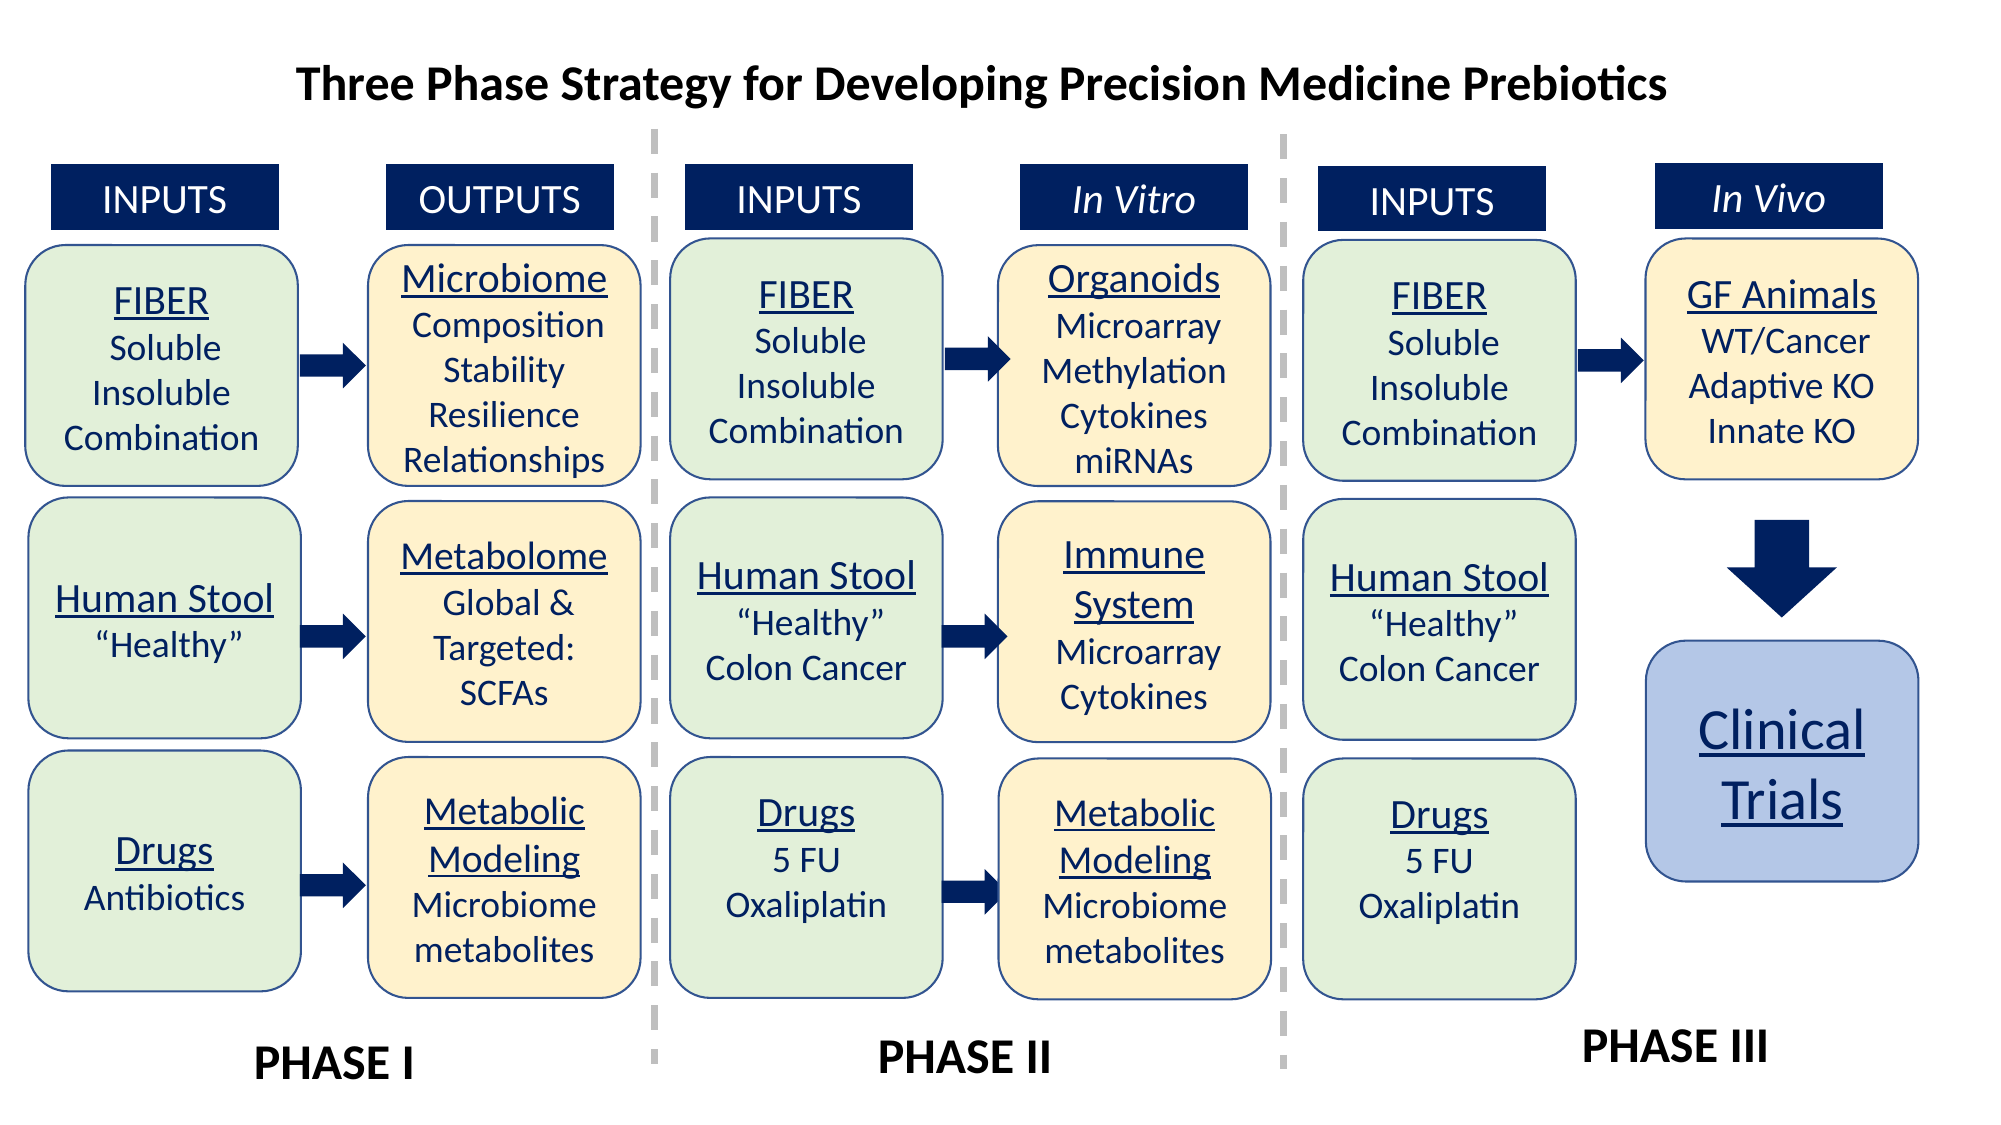

Three Phase Strategy for Developing Precision Medicine Prebiotics
In Vivo
In Vitro
INPUTS
OUTPUTS
INPUTS
INPUTS
FIBER
 Soluble
Insoluble
Combination
GF Animals
 WT/Cancer
Adaptive KO
Innate KO
FIBER
 Soluble
Insoluble
Combination
FIBER
 Soluble
Insoluble
Combination
Microbiome
 Composition
Stability
Resilience
Relationships
Organoids
 Microarray
Methylation
Cytokines
miRNAs

Human Stool
 “Healthy”
Human Stool
 “Healthy”
Colon Cancer
Human Stool
 “Healthy”
Colon Cancer
Metabolome
 Global &
Targeted:
SCFAs
Immune System
 Microarray
Cytokines

Clinical Trials
Drugs
Antibiotics
Drugs
5 FU
Oxaliplatin

Metabolic Modeling
Microbiome
metabolites
Metabolic Modeling
Microbiome
metabolites
Drugs
5 FU
Oxaliplatin

PHASE III
PHASE II
PHASE I